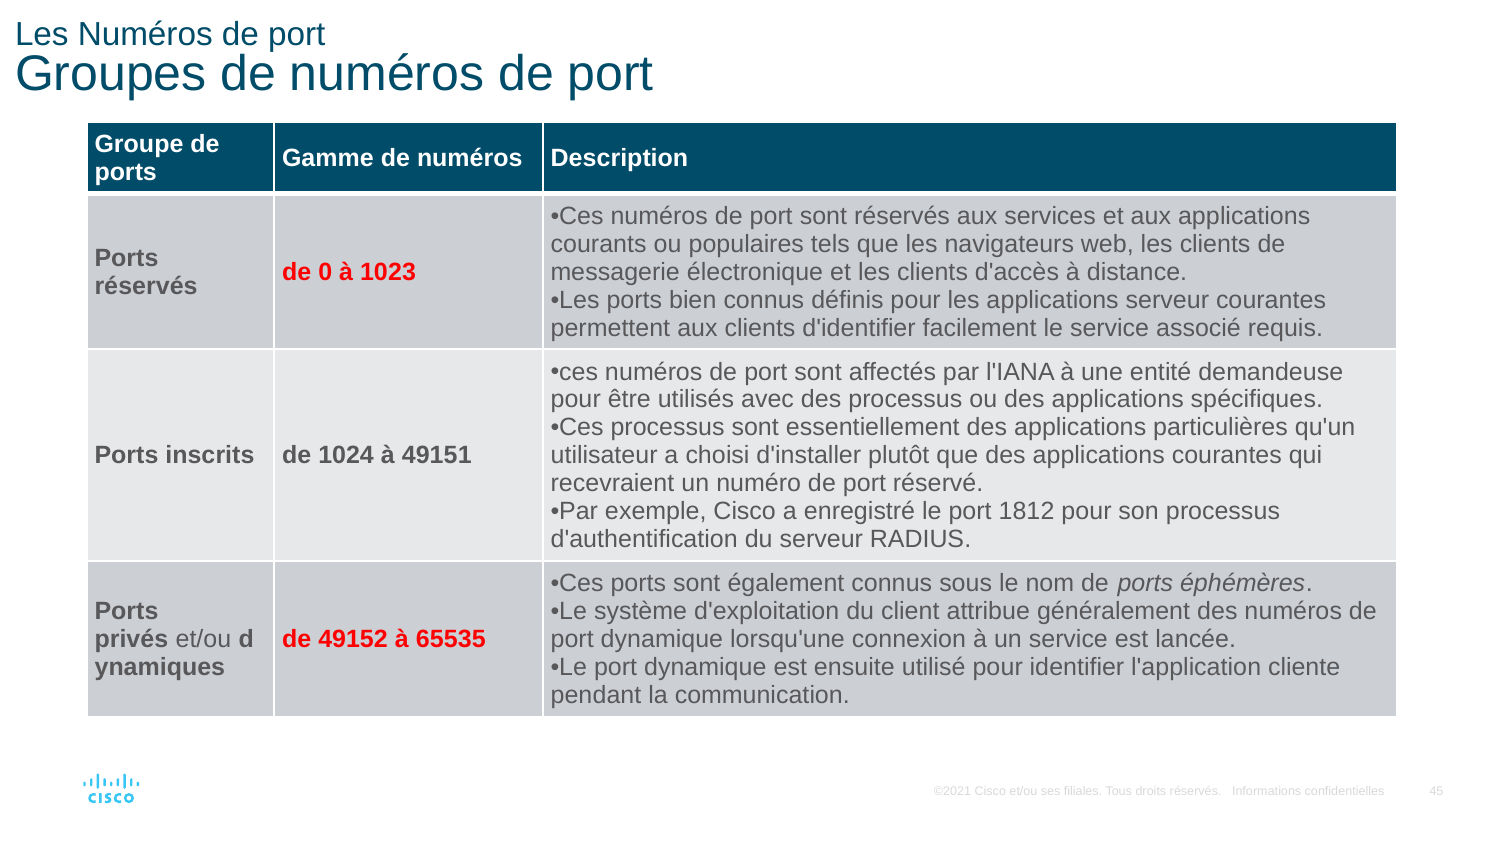

# Les Numéros de port Groupes de numéros de port
| Groupe de ports | Gamme de numéros | Description |
| --- | --- | --- |
| Ports réservés | de 0 à 1023 | Ces numéros de port sont réservés aux services et aux applications courants ou populaires tels que les navigateurs web, les clients de messagerie électronique et les clients d'accès à distance. Les ports bien connus définis pour les applications serveur courantes permettent aux clients d'identifier facilement le service associé requis. |
| Ports inscrits | de 1024 à 49151 | ces numéros de port sont affectés par l'IANA à une entité demandeuse pour être utilisés avec des processus ou des applications spécifiques. Ces processus sont essentiellement des applications particulières qu'un utilisateur a choisi d'installer plutôt que des applications courantes qui recevraient un numéro de port réservé. Par exemple, Cisco a enregistré le port 1812 pour son processus d'authentification du serveur RADIUS. |
| Ports privés et/ou dynamiques | de 49152 à 65535 | Ces ports sont également connus sous le nom de ports éphémères. Le système d'exploitation du client attribue généralement des numéros de port dynamique lorsqu'une connexion à un service est lancée. Le port dynamique est ensuite utilisé pour identifier l'application cliente pendant la communication. |